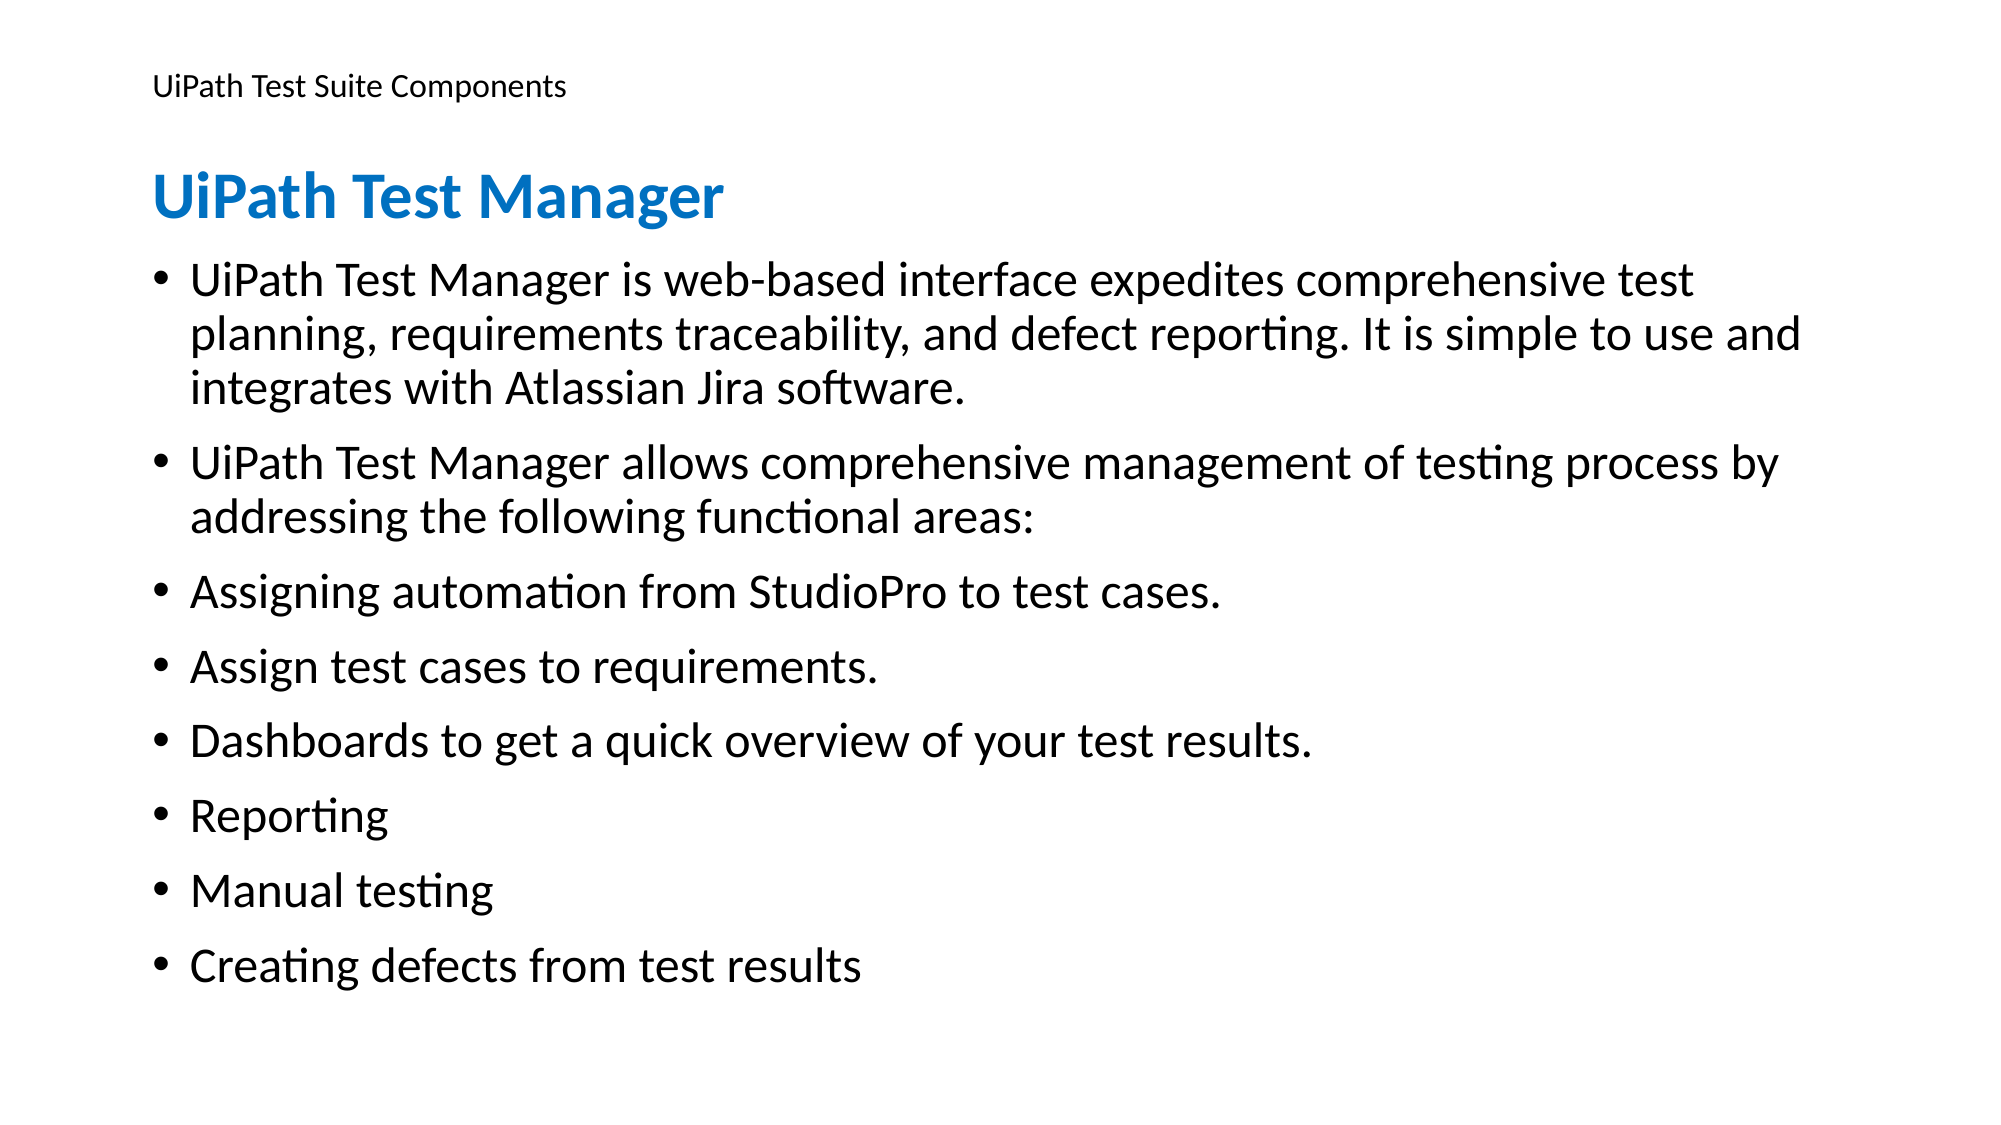

# UiPath Test Suite Components
UiPath Test Manager
UiPath Test Manager is web-based interface expedites comprehensive test planning, requirements traceability, and defect reporting. It is simple to use and integrates with Atlassian Jira software.
UiPath Test Manager allows comprehensive management of testing process by addressing the following functional areas:
Assigning automation from StudioPro to test cases.
Assign test cases to requirements.
Dashboards to get a quick overview of your test results.
Reporting
Manual testing
Creating defects from test results